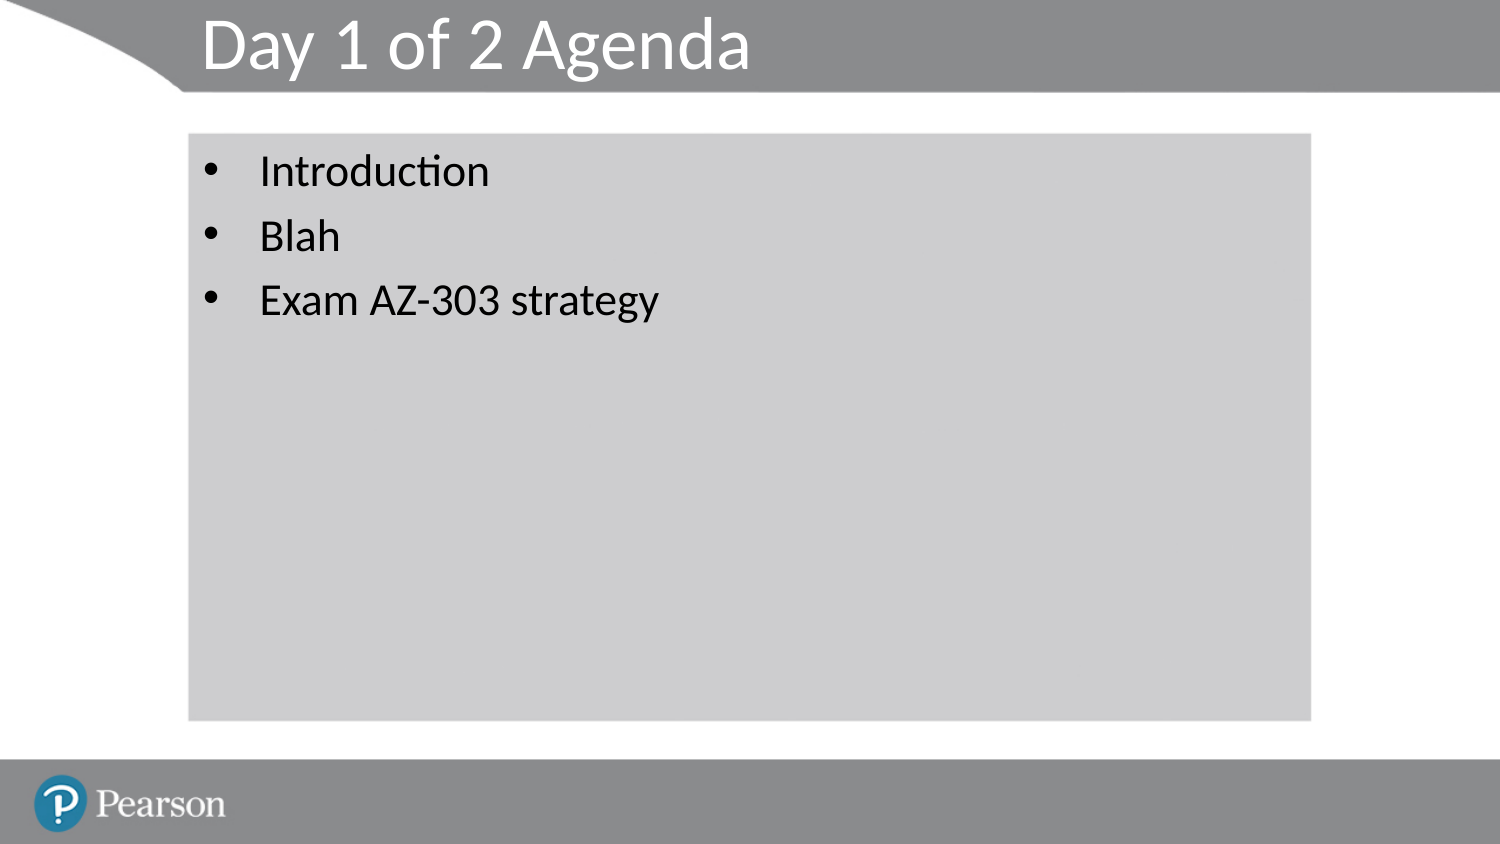

# Day 1 of 2 Agenda
Introduction
Blah
Exam AZ-303 strategy